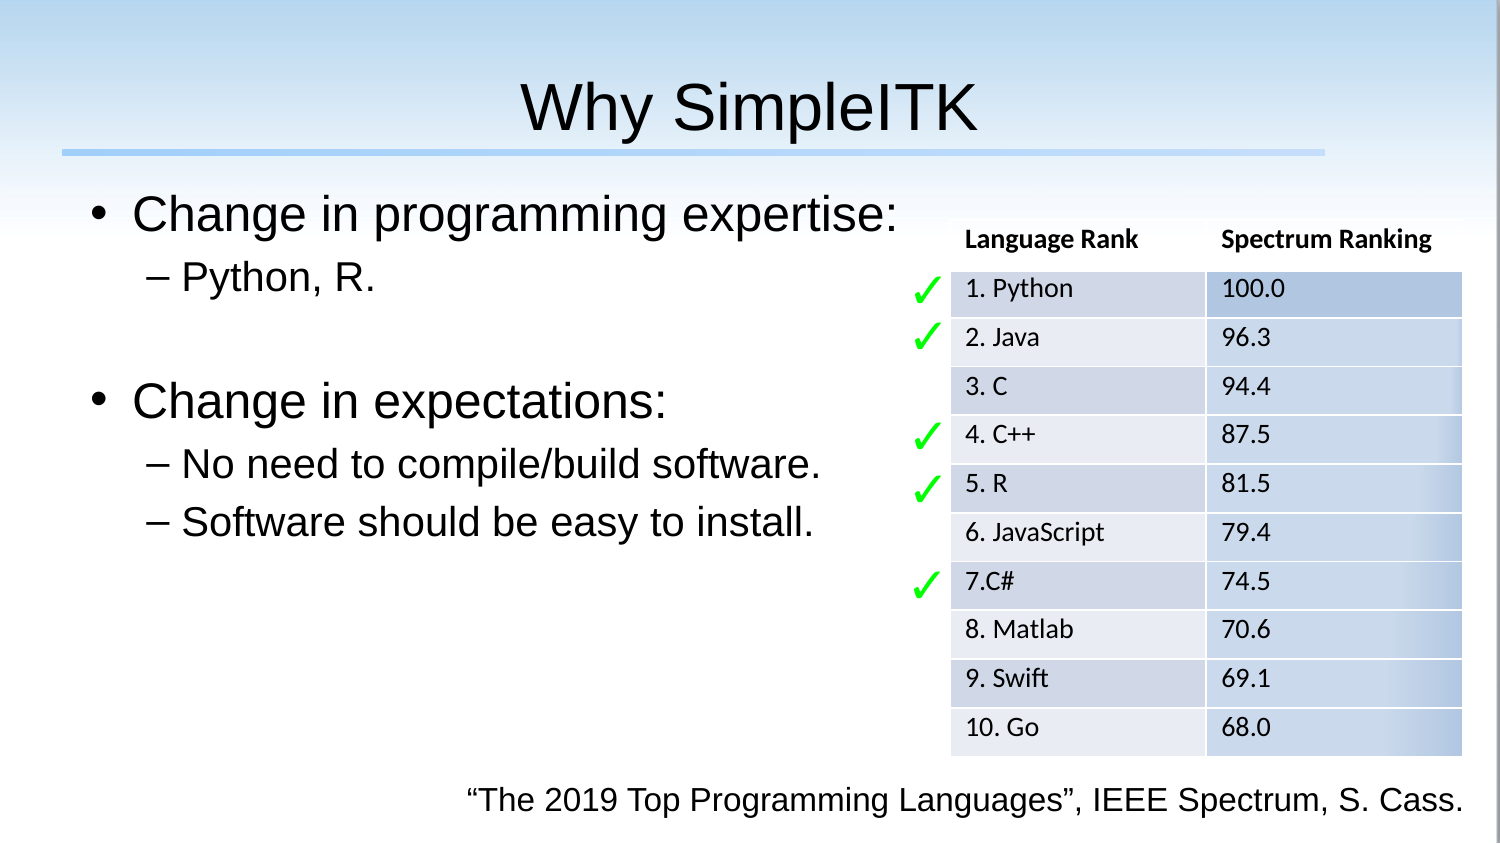

# Why SimpleITK
Change in programming expertise:
Python, R.

Change in expectations:
No need to compile/build software.
Software should be easy to install.
| Language Rank | Spectrum Ranking |
| --- | --- |
| 1. Python | 100.0 |
| 2. Java | 96.3 |
| 3. C | 94.4 |
| 4. C++ | 87.5 |
| 5. R | 81.5 |
| 6. JavaScript | 79.4 |
| 7.C# | 74.5 |
| 8. Matlab | 70.6 |
| 9. Swift | 69.1 |
| 10. Go | 68.0 |
✓
✓
✓
✓
✓
 “The 2019 Top Programming Languages”, IEEE Spectrum, S. Cass.